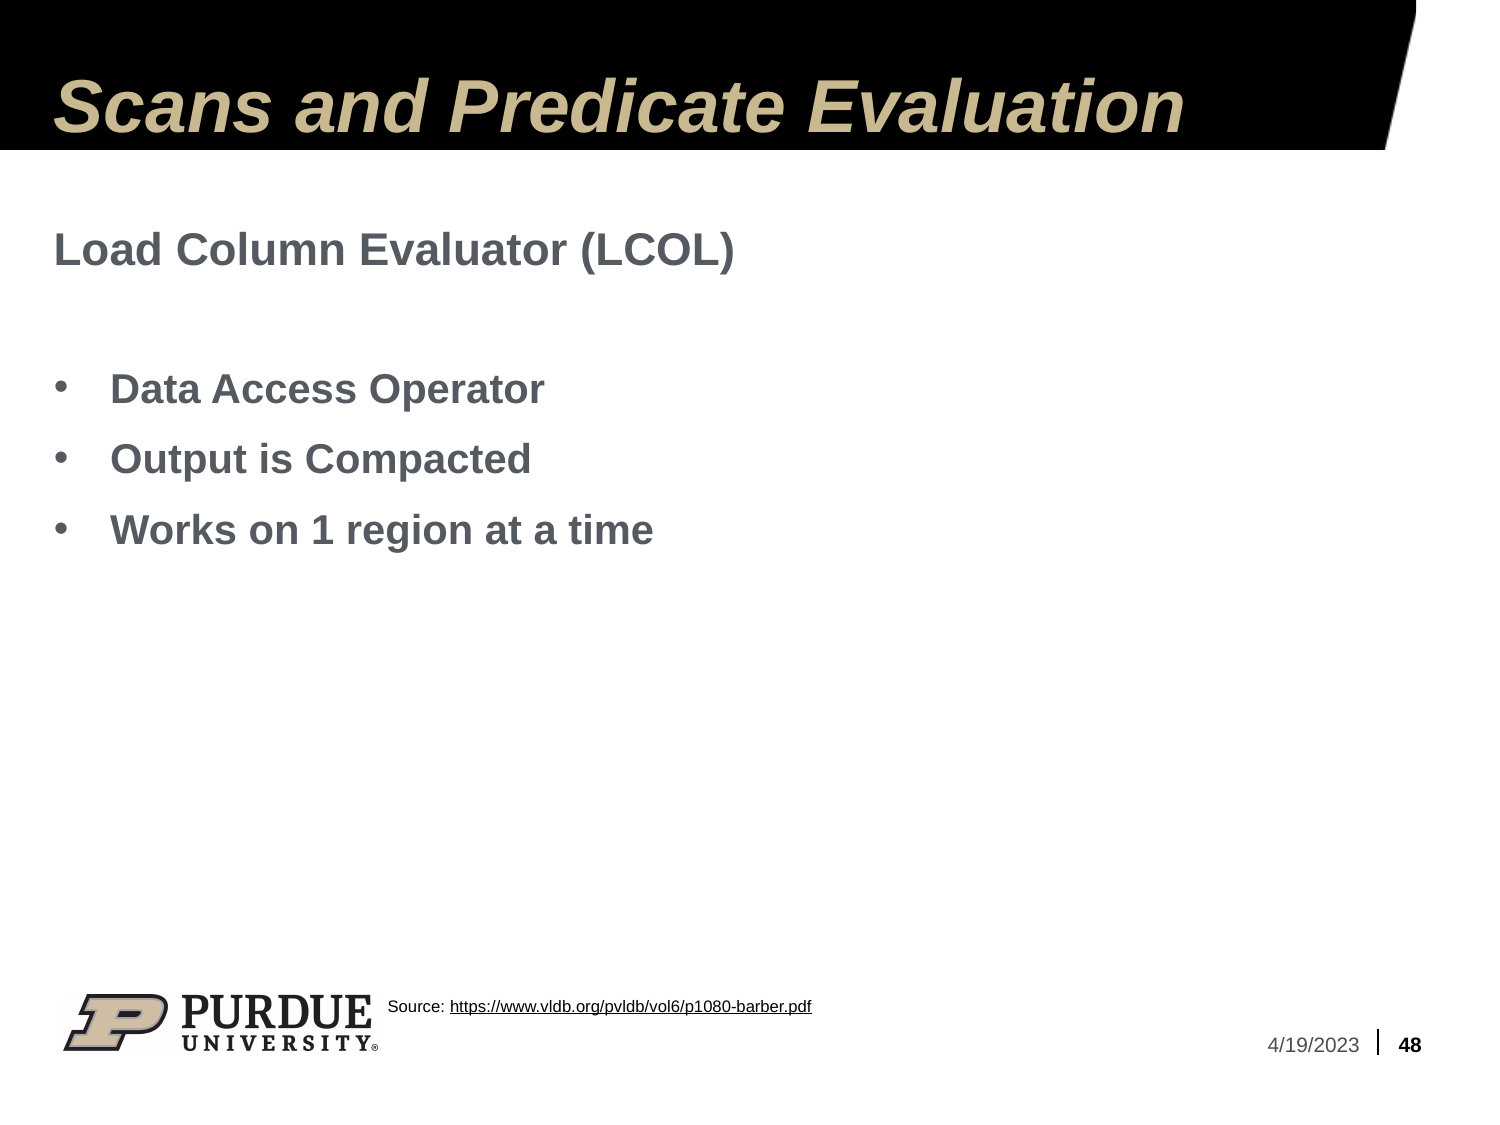

# Scans and Predicate Evaluation

Load Column Evaluator (LCOL)
Data Access Operator
Output is Compacted
Works on 1 region at a time

Source: https://www.vldb.org/pvldb/vol6/p1080-barber.pdf

48
4/19/2023